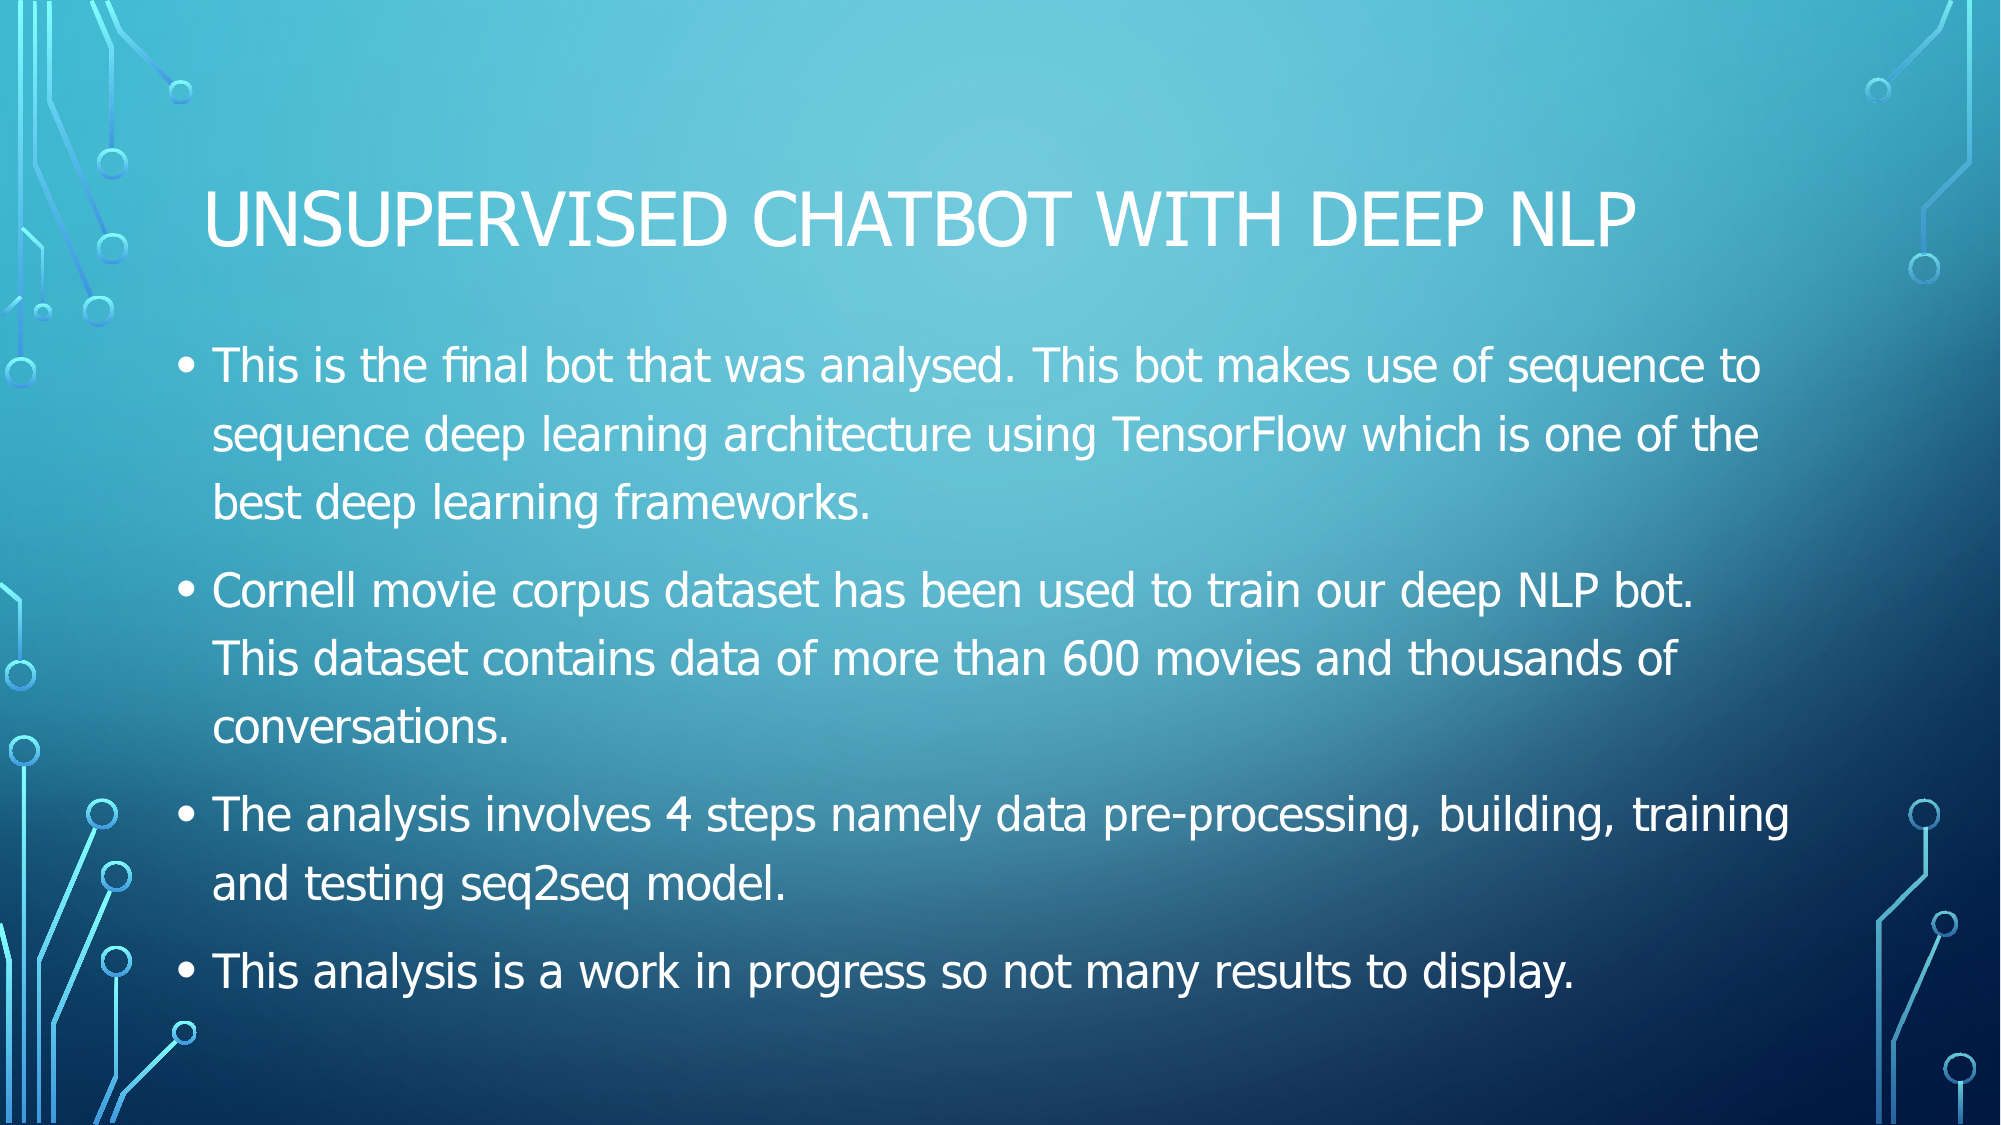

# Unsupervised Chatbot with deep nlp
This is the final bot that was analysed. This bot makes use of sequence to sequence deep learning architecture using TensorFlow which is one of the best deep learning frameworks.
Cornell movie corpus dataset has been used to train our deep NLP bot. This dataset contains data of more than 600 movies and thousands of conversations.
The analysis involves 4 steps namely data pre-processing, building, training and testing seq2seq model.
This analysis is a work in progress so not many results to display.